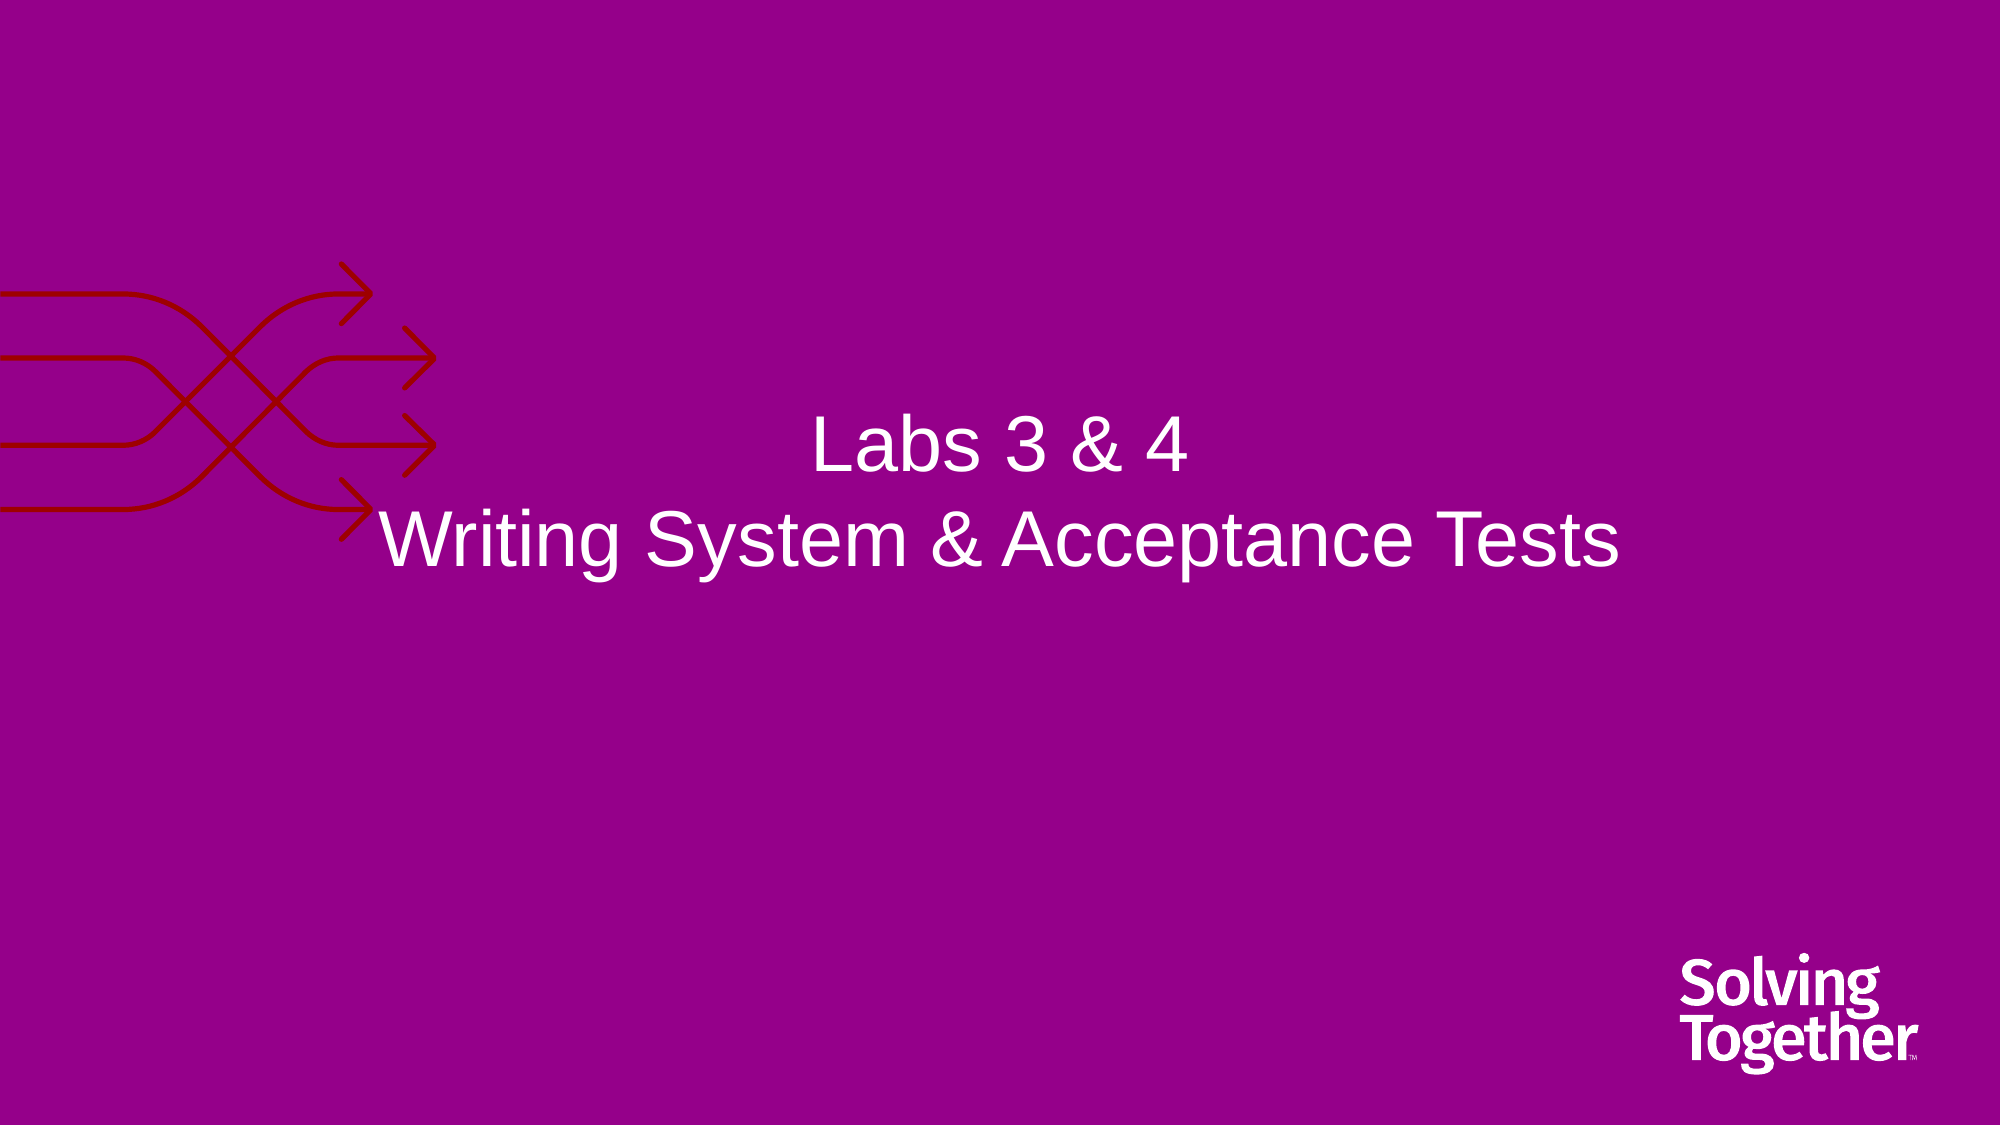

Labs 3 & 4
Writing System & Acceptance Tests